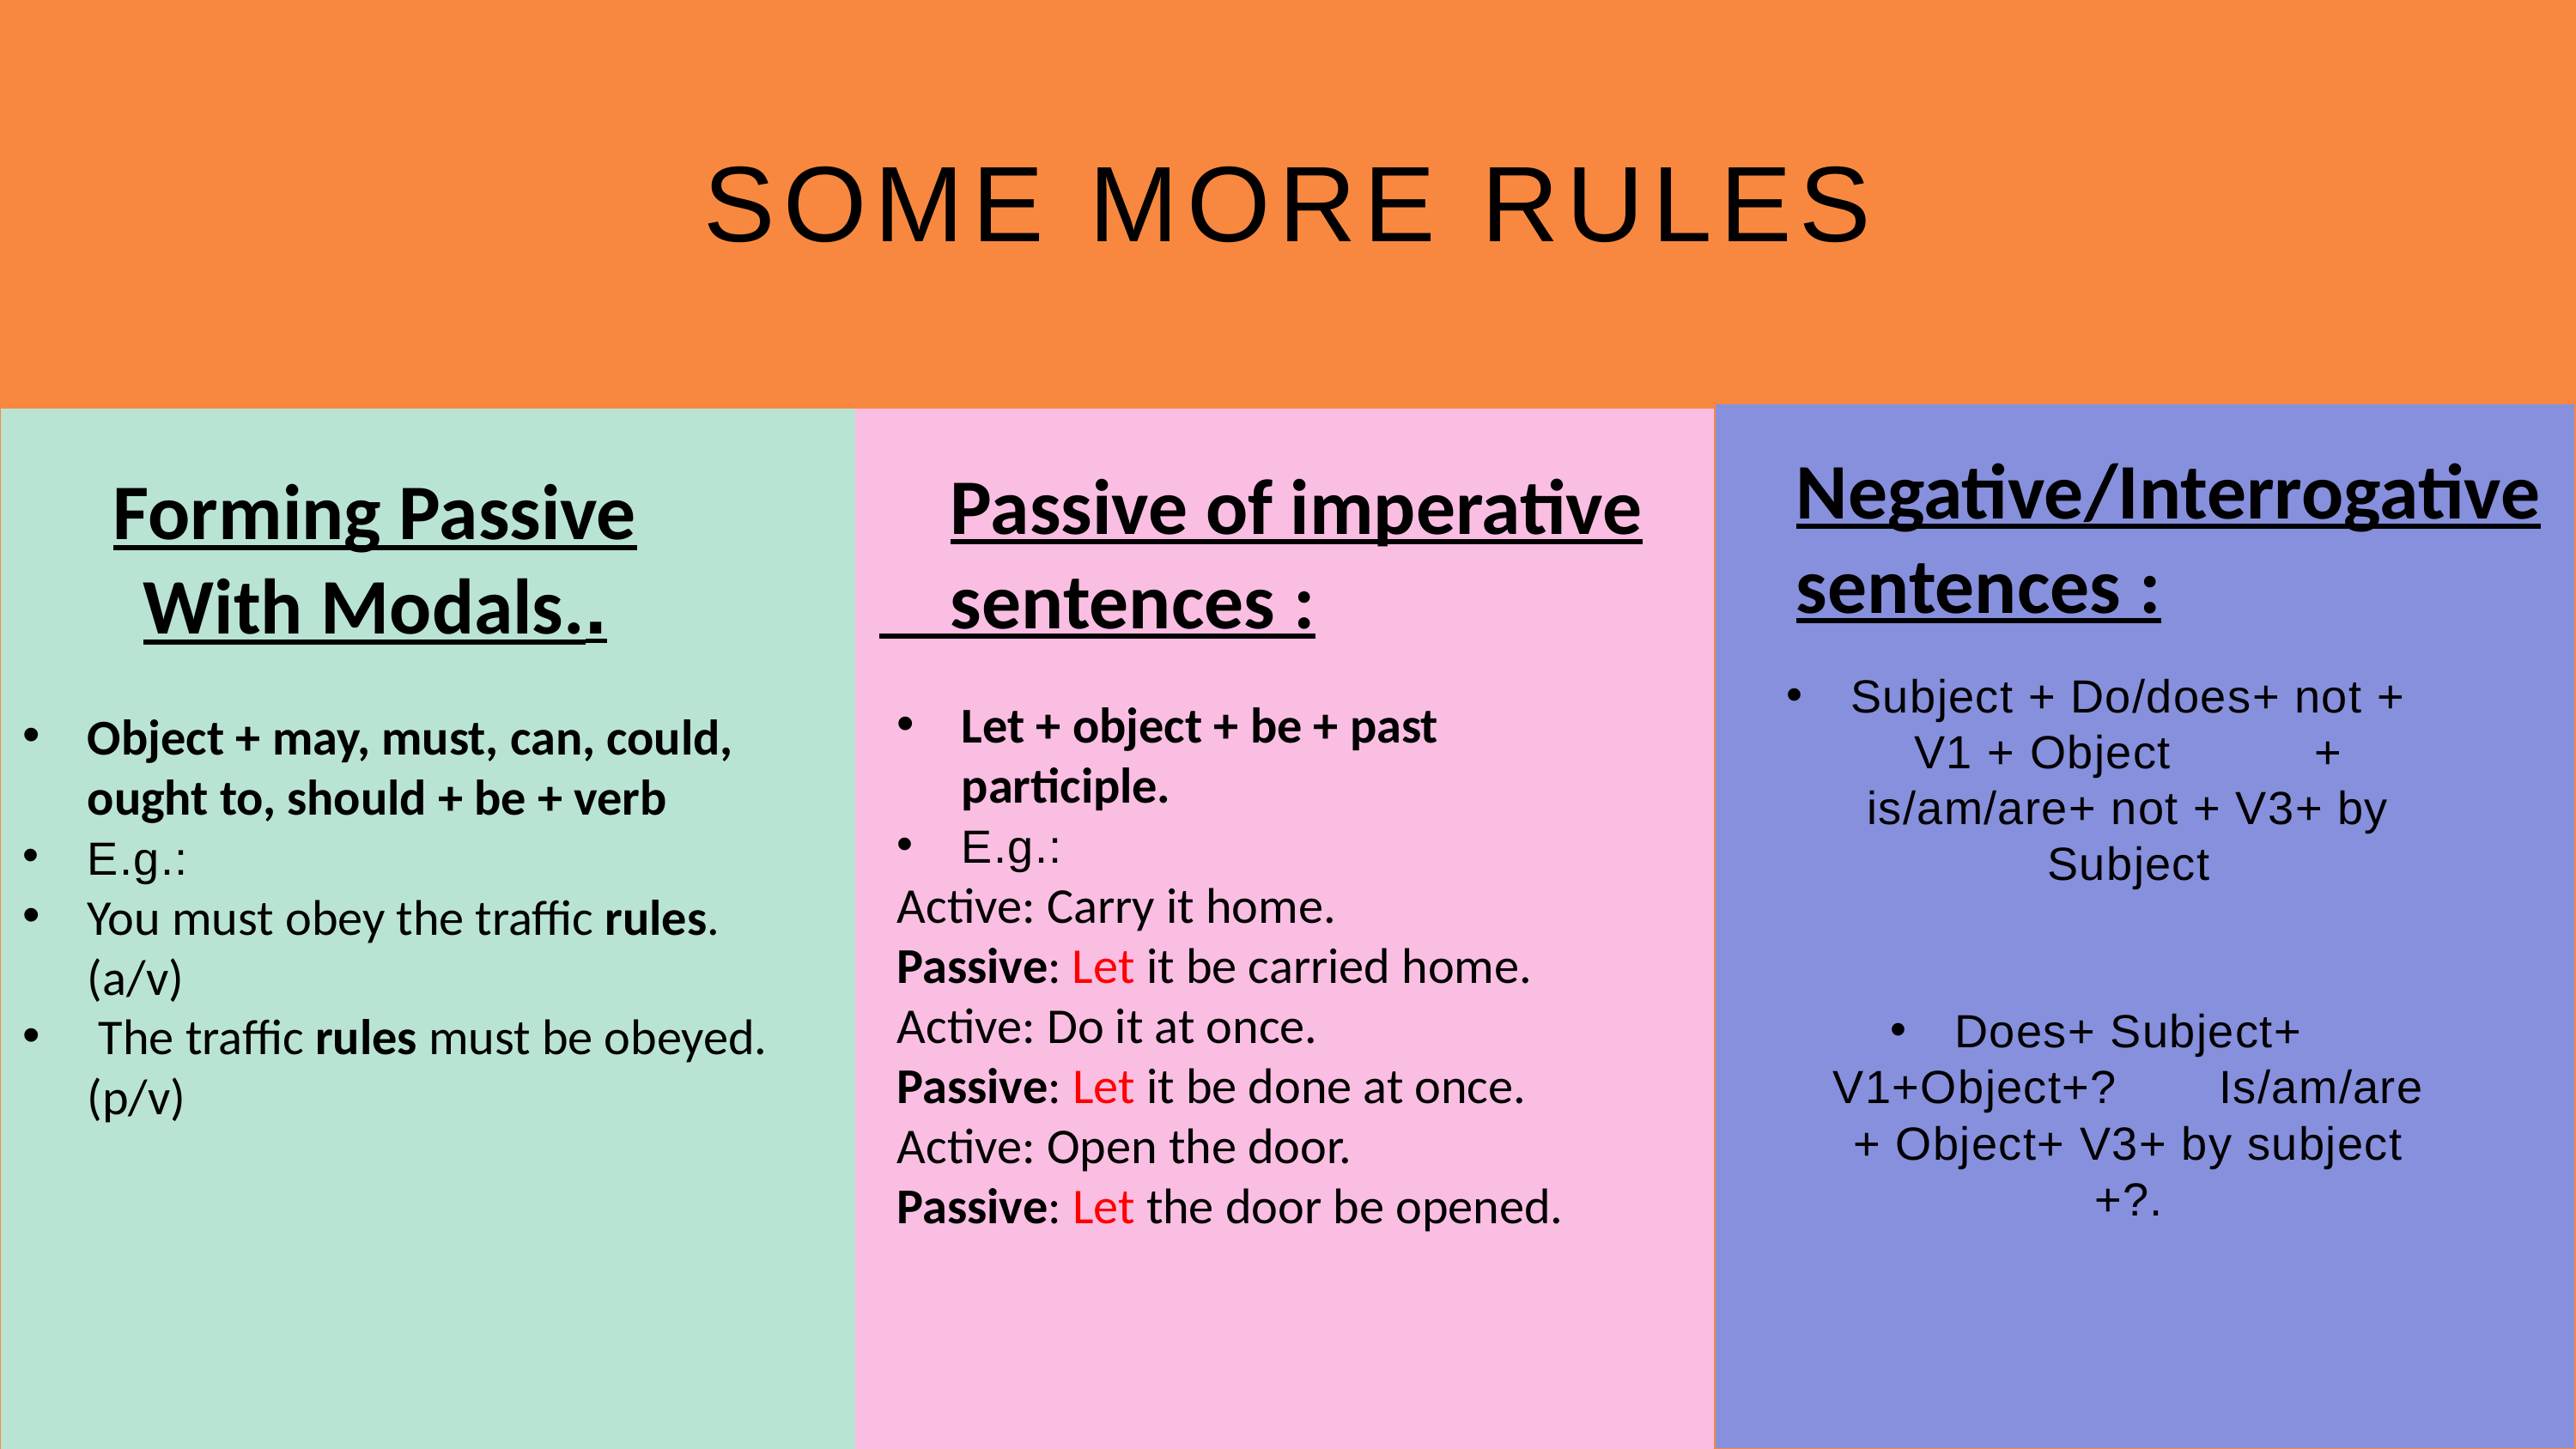

SOME MORE RULES

Negative/Interrogative sentences :
Passive of imperative
    sentences :
Forming Passive With Modals..
Subject + Do/does+ not + V1 + Object	 + is/am/are+ not + V3+ by Subject

Does+ Subject+ V1+Object+?	Is/am/are + Object+ V3+ by subject +?.
Let + object + be + past participle.
E.g.:
Active: Carry it home.
Passive: Let it be carried home.
Active: Do it at once.
Passive: Let it be done at once.
Active: Open the door.
Passive: Let the door be opened.
Object + may, must, can, could, ought to, should + be + verb
E.g.:
You must obey the traffic rules.(a/v)
 The traffic rules must be obeyed.(p/v)
Recap 2